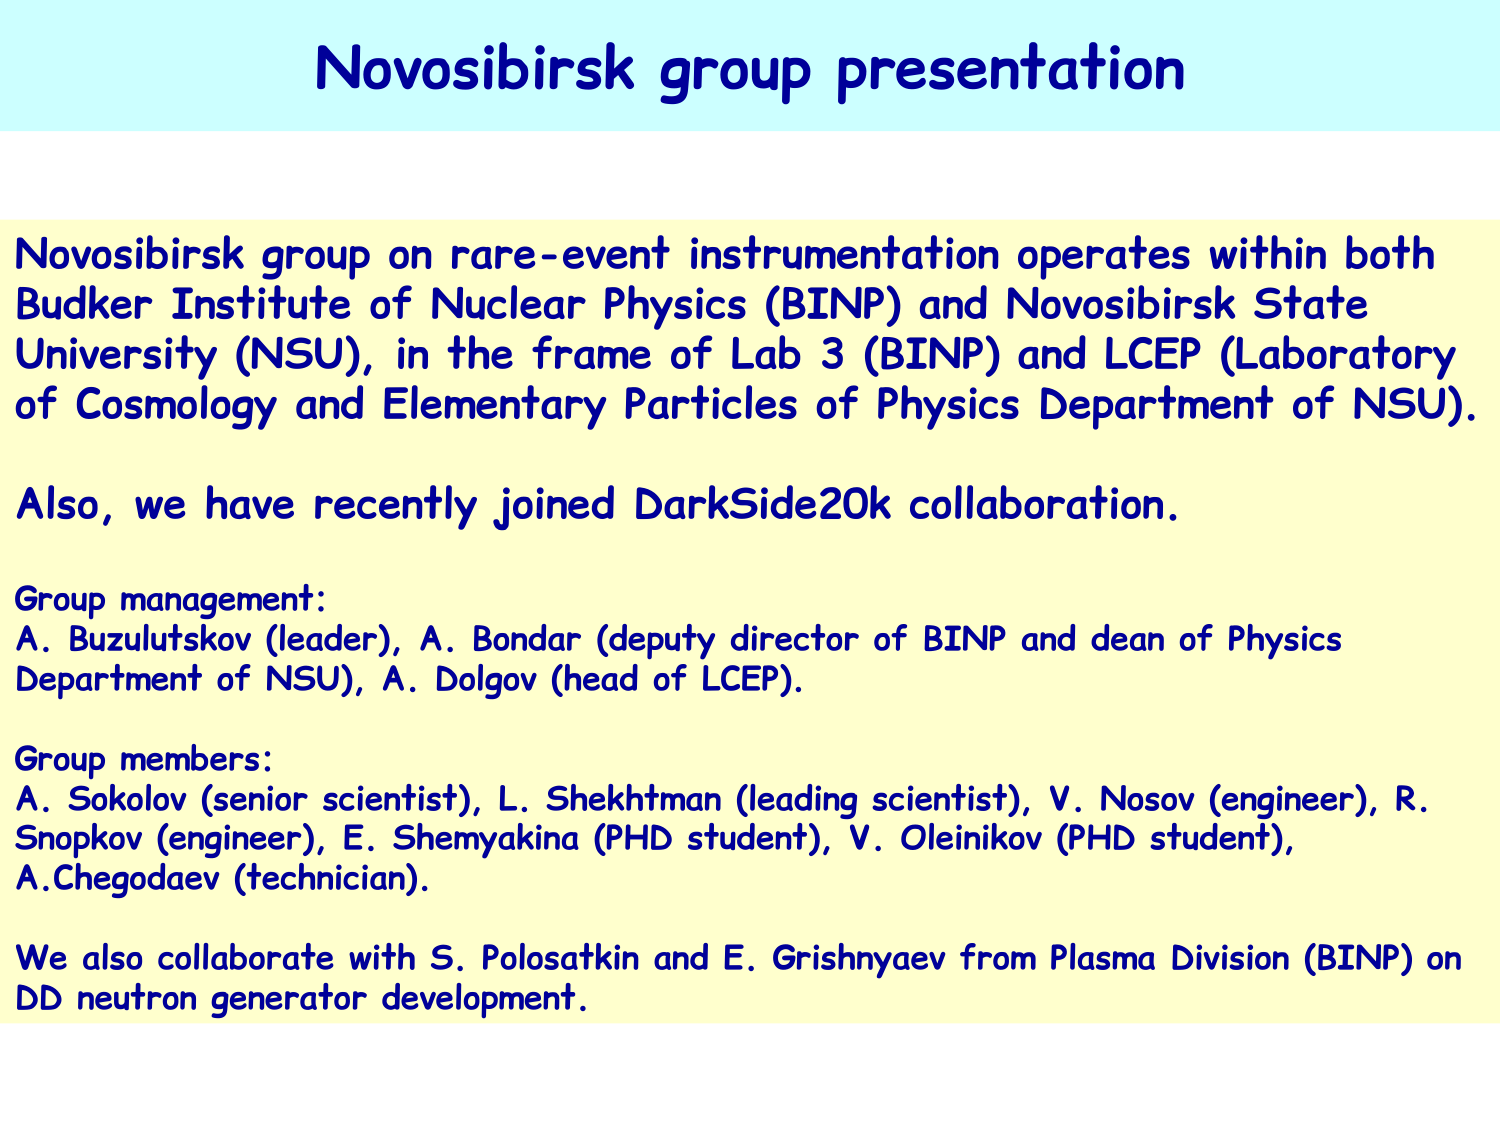

Novosibirsk group presentation
Novosibirsk group on rare-event instrumentation operates within both Budker Institute of Nuclear Physics (BINP) and Novosibirsk State University (NSU), in the frame of Lab 3 (BINP) and LCEP (Laboratory of Cosmology and Elementary Particles of Physics Department of NSU).

Also, we have recently joined DarkSide20k collaboration.

Group management:
A. Buzulutskov (leader), A. Bondar (deputy director of BINP and dean of Physics Department of NSU), A. Dolgov (head of LCEP).

Group members:
A. Sokolov (senior scientist), L. Shekhtman (leading scientist), V. Nosov (engineer), R. Snopkov (engineer), E. Shemyakina (PHD student), V. Oleinikov (PHD student), A.Chegodaev (technician).

We also collaborate with S. Polosatkin and E. Grishnyaev from Plasma Division (BINP) on DD neutron generator development.